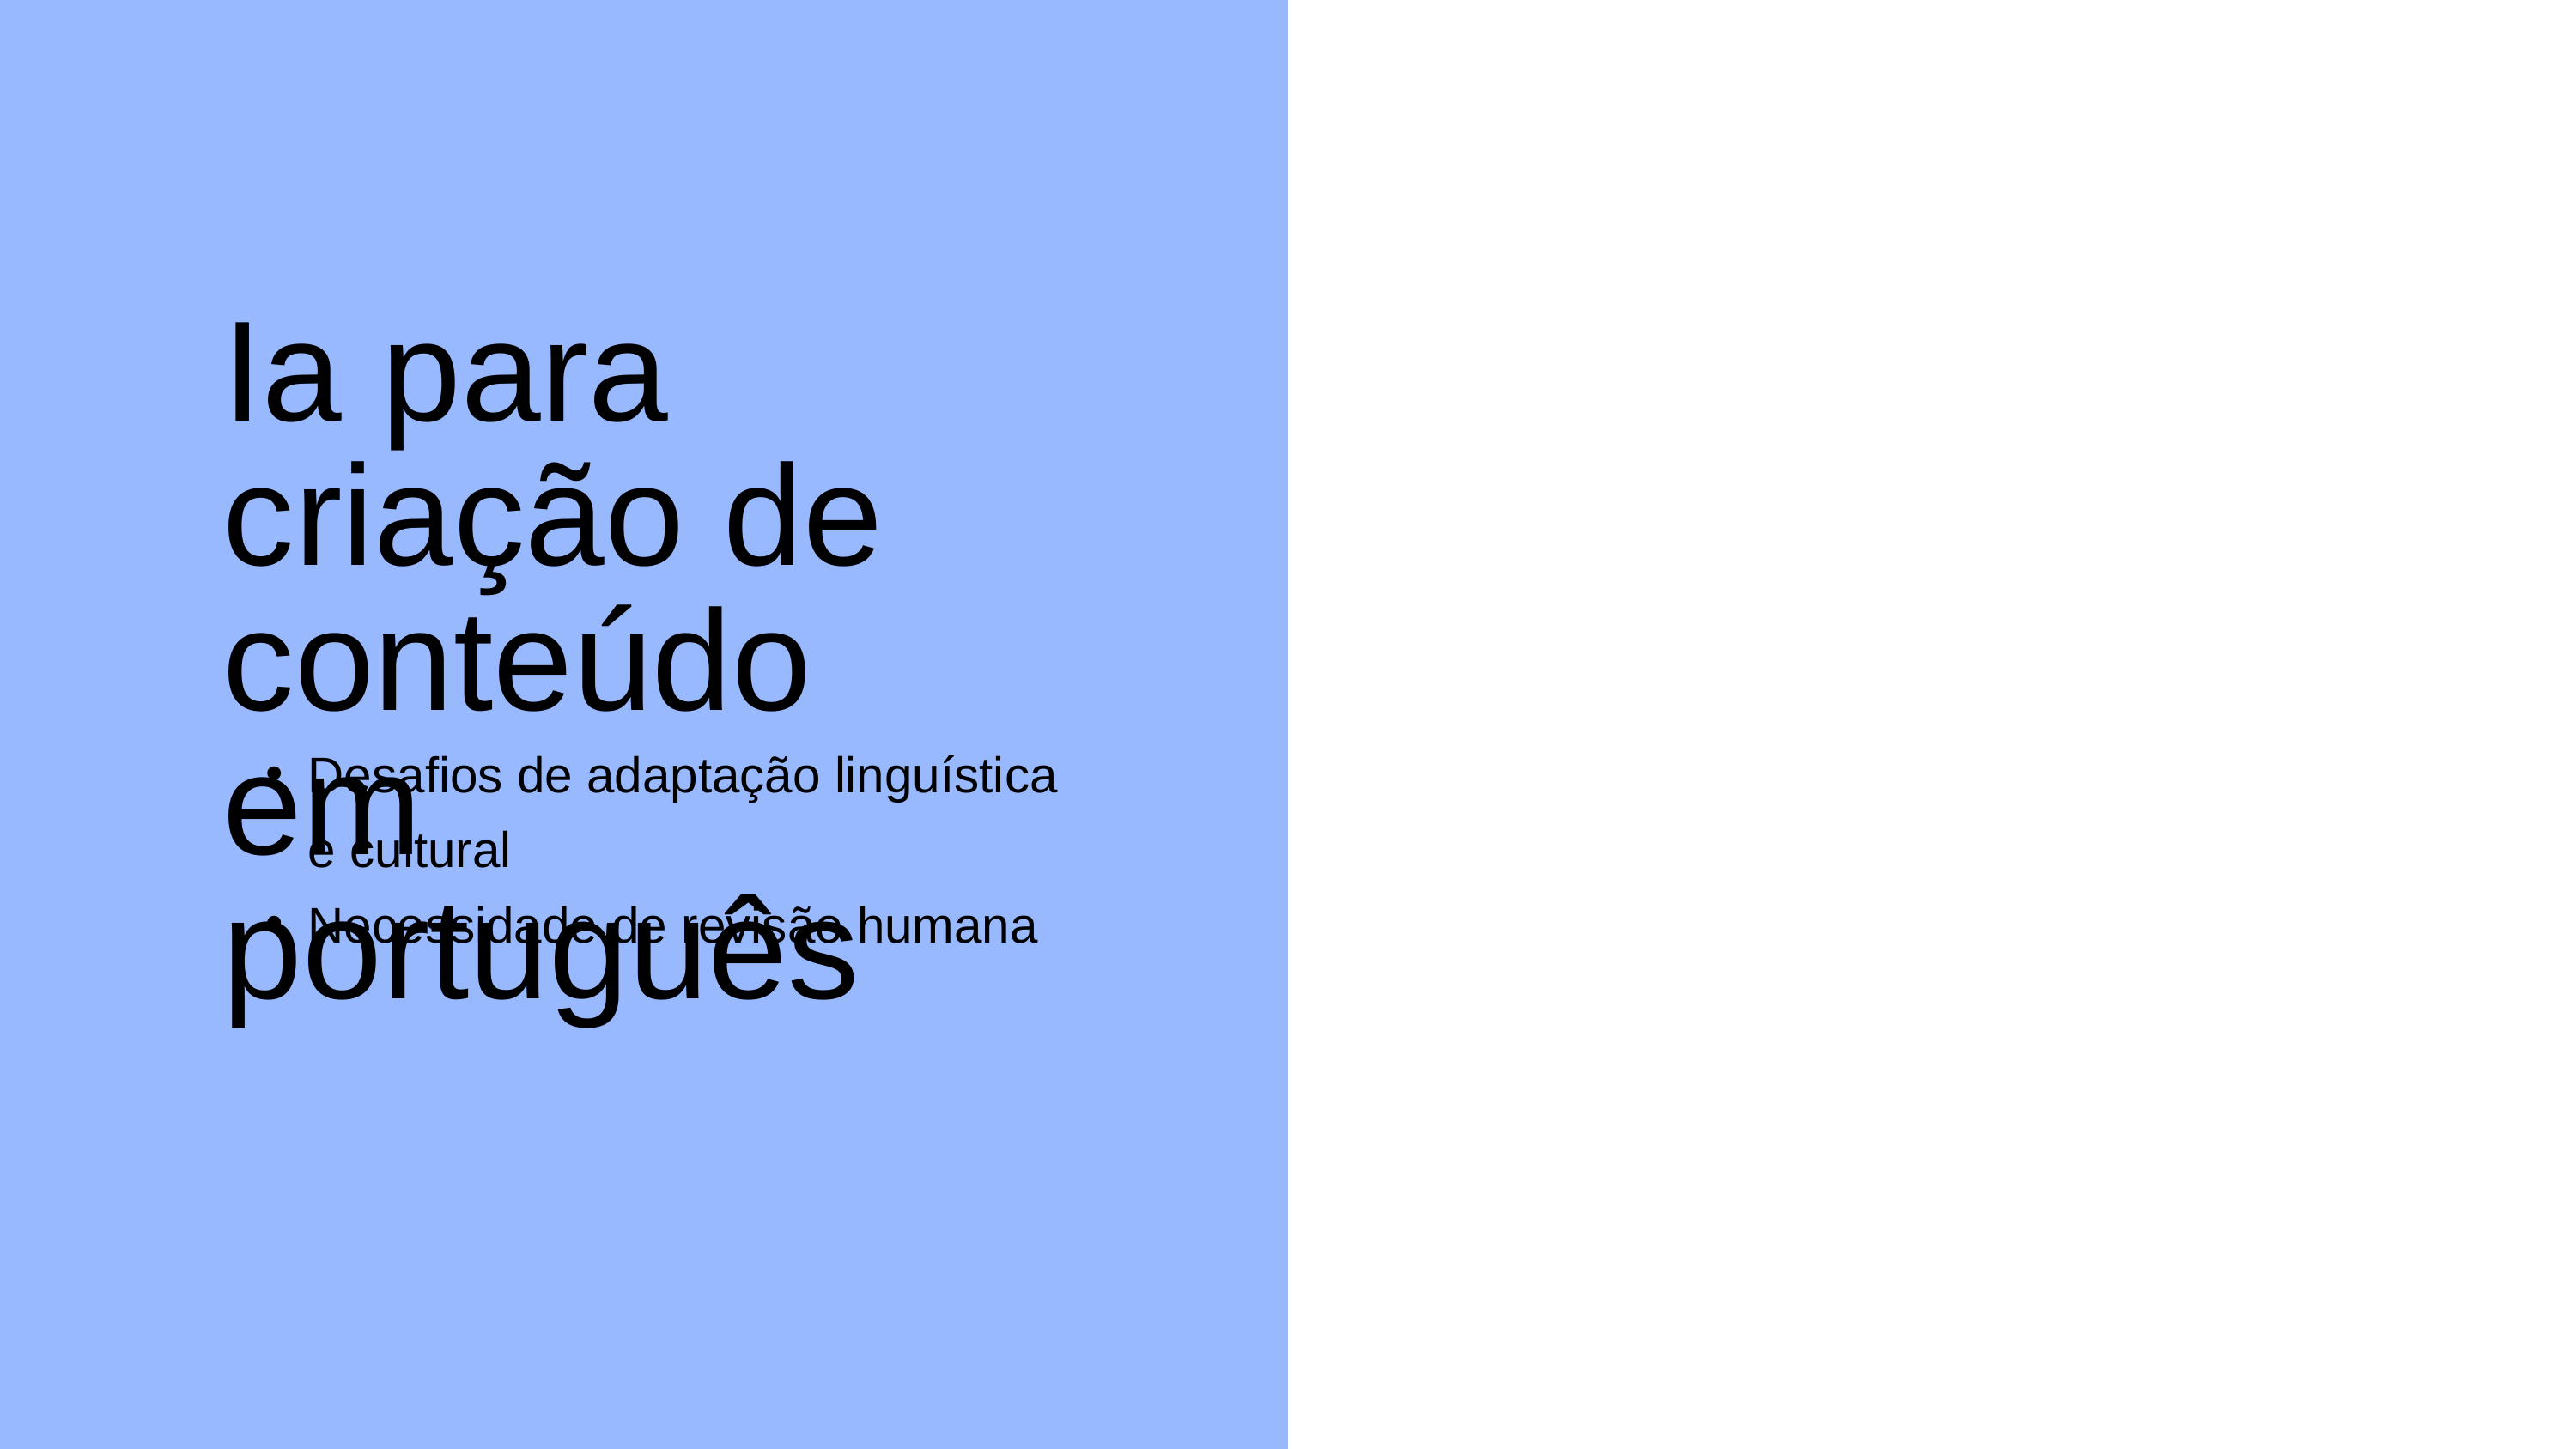

Ia para criação de conteúdo em português
Desafios de adaptação linguística e cultural
Necessidade de revisão humana